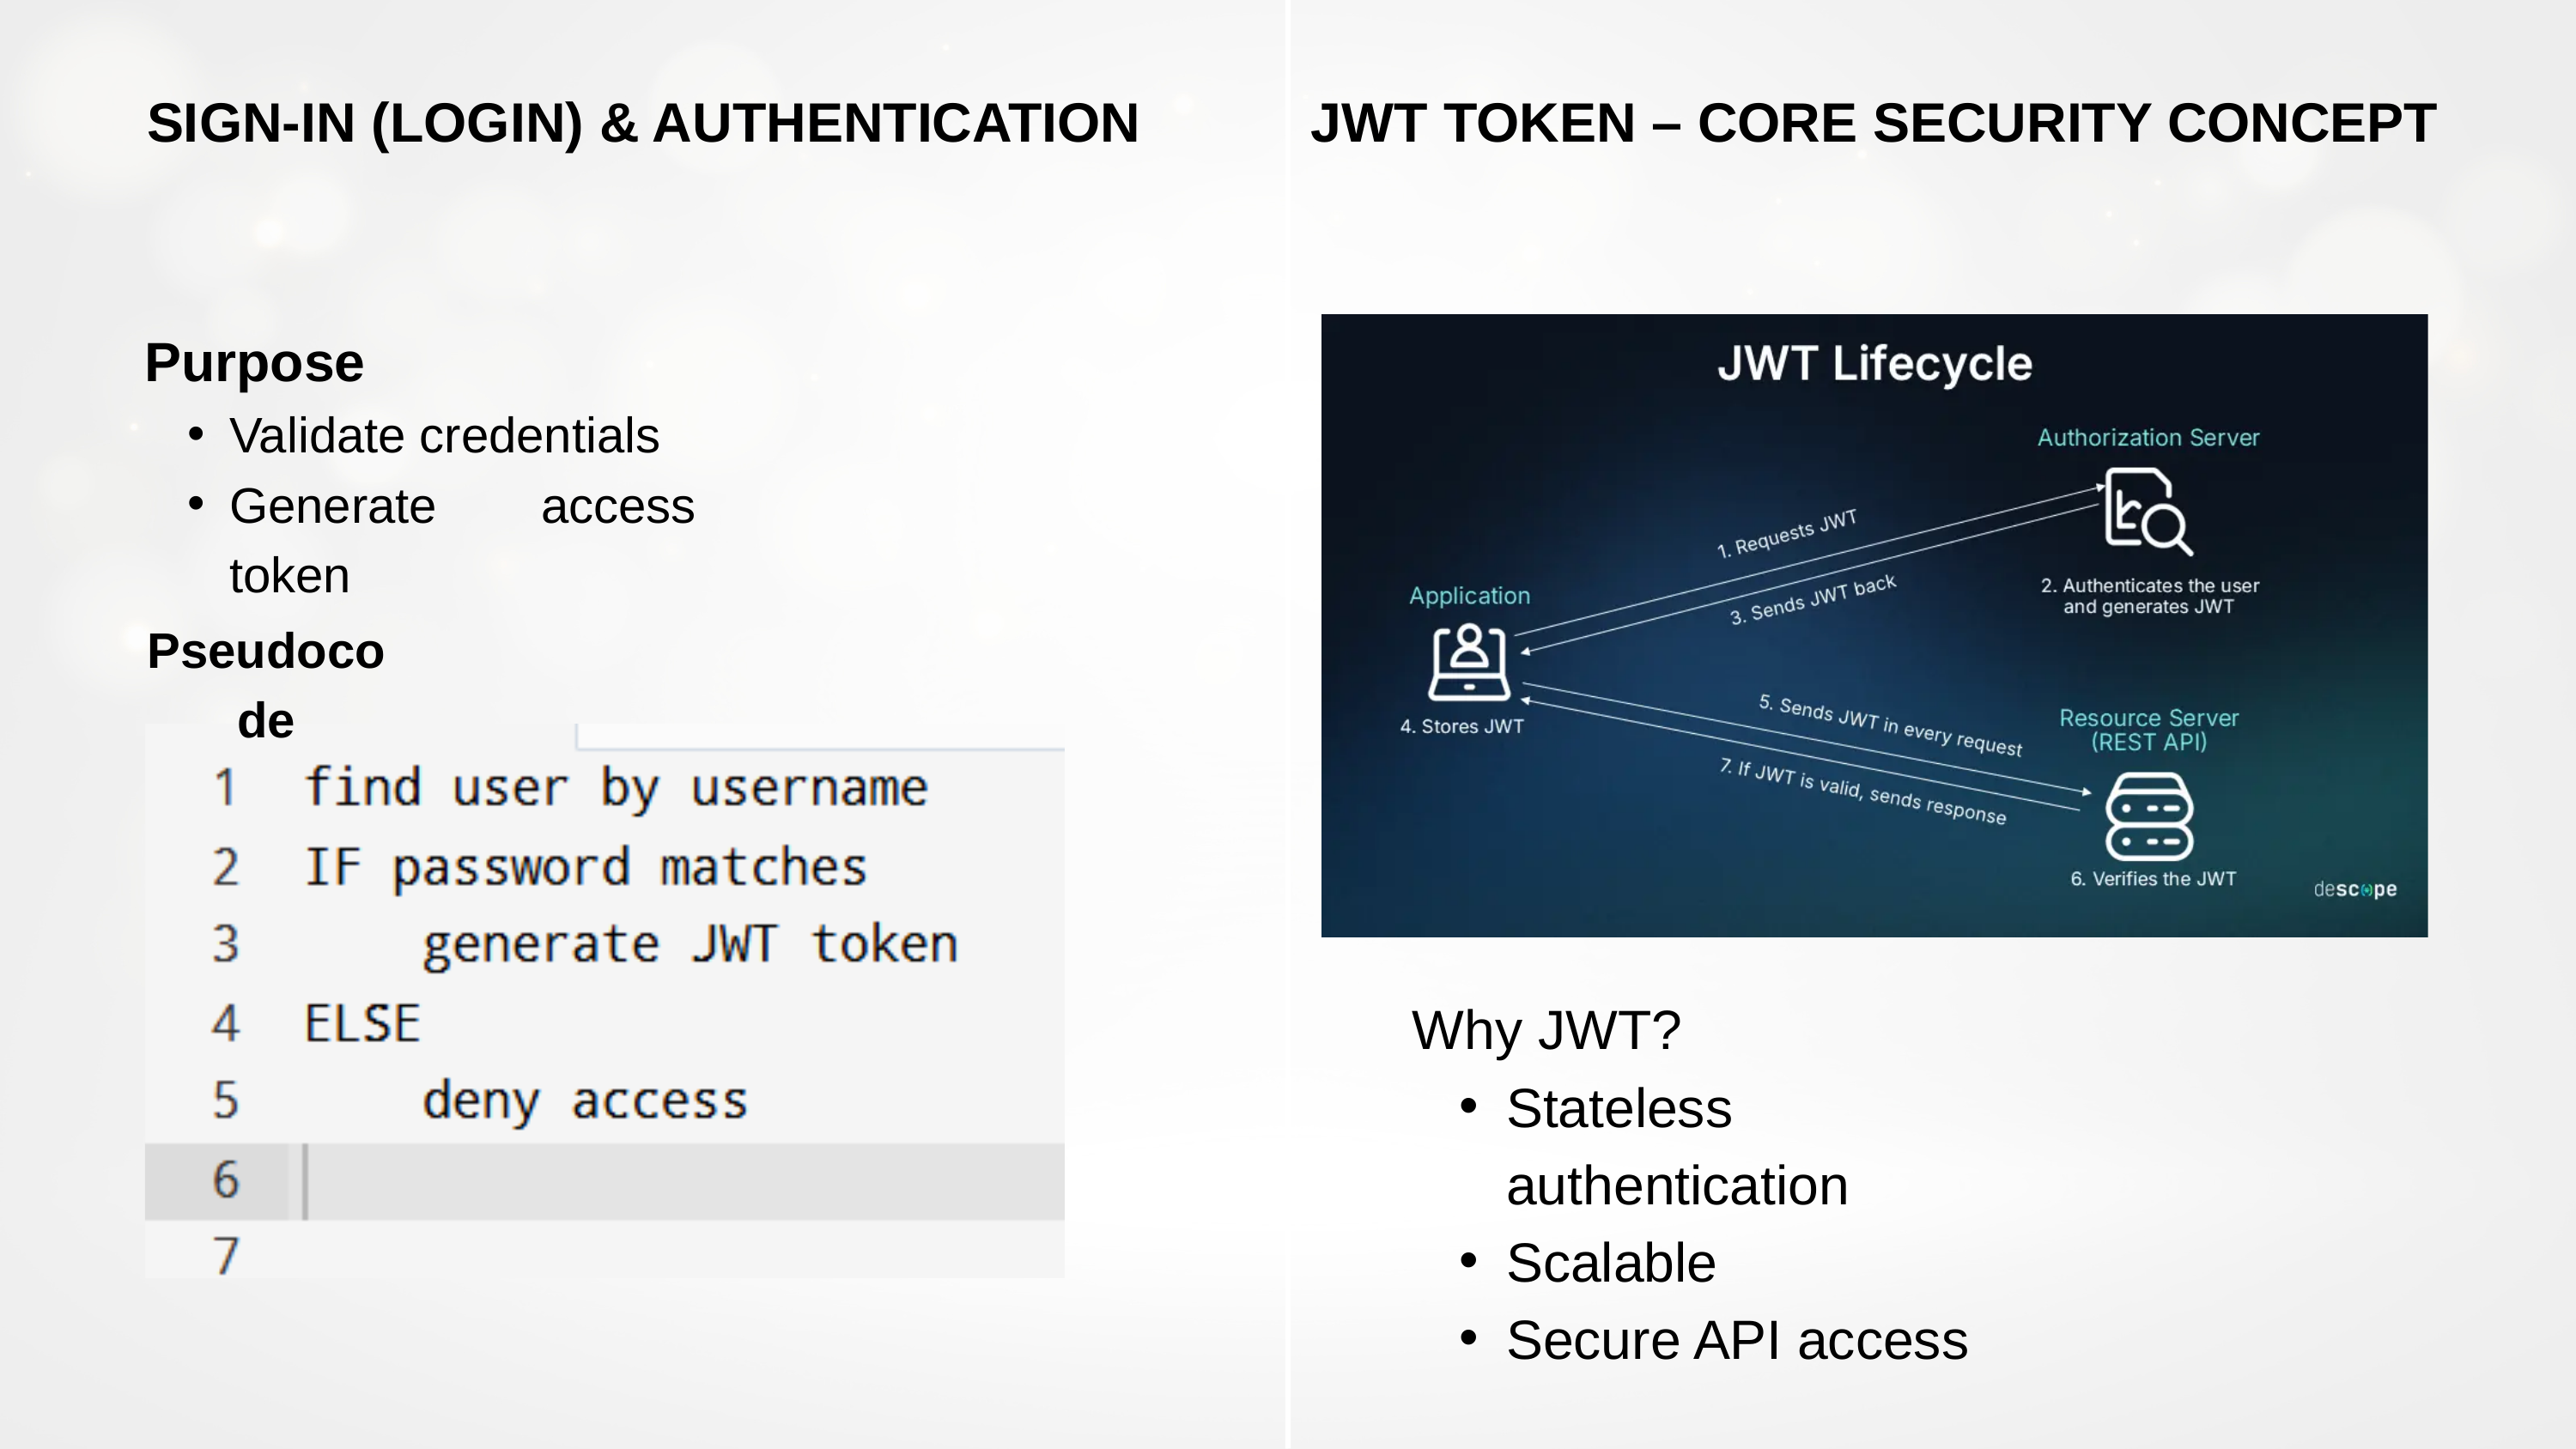

SIGN-IN (LOGIN) & AUTHENTICATION

JWT TOKEN – CORE SECURITY CONCEPT

Purpose
Validate credentials
Generate access token
Pseudocode

Why JWT?
Stateless authentication
Scalable
Secure API access